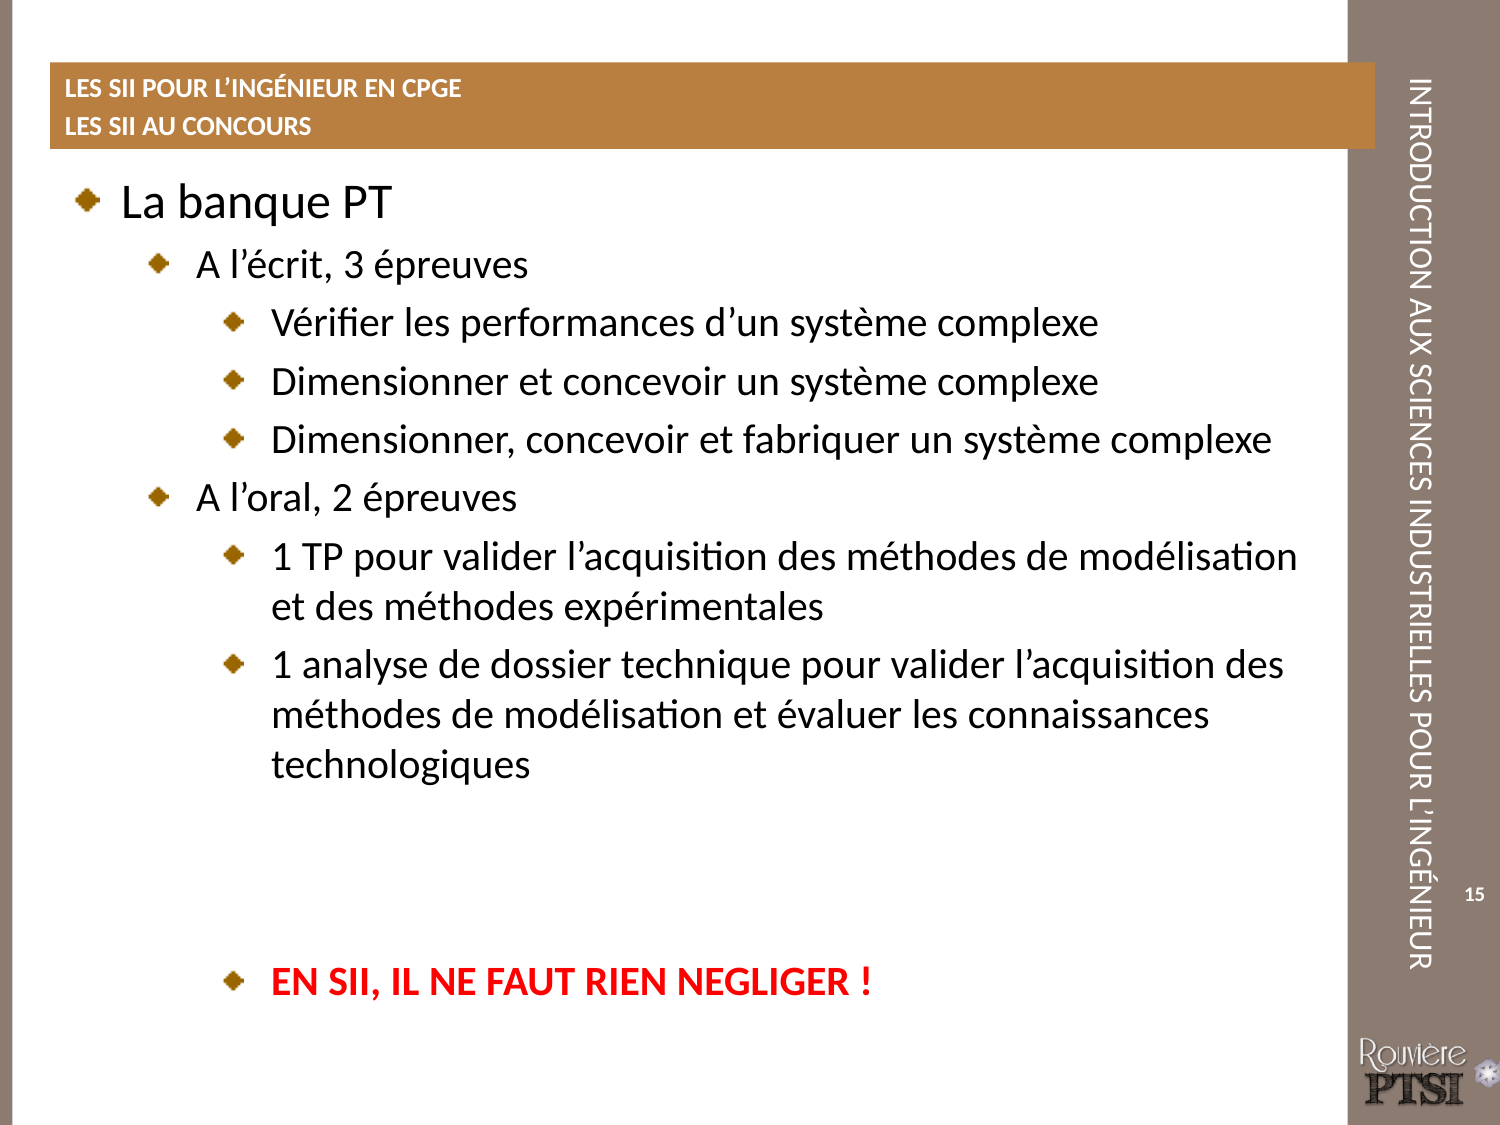

Les SII pour l’ingénieur en CPGE
Les SII au concours
La banque PT
A l’écrit, 3 épreuves
Vérifier les performances d’un système complexe
Dimensionner et concevoir un système complexe
Dimensionner, concevoir et fabriquer un système complexe
A l’oral, 2 épreuves
1 TP pour valider l’acquisition des méthodes de modélisation et des méthodes expérimentales
1 analyse de dossier technique pour valider l’acquisition des méthodes de modélisation et évaluer les connaissances technologiques

EN SII, IL NE FAUT RIEN NEGLIGER !

15